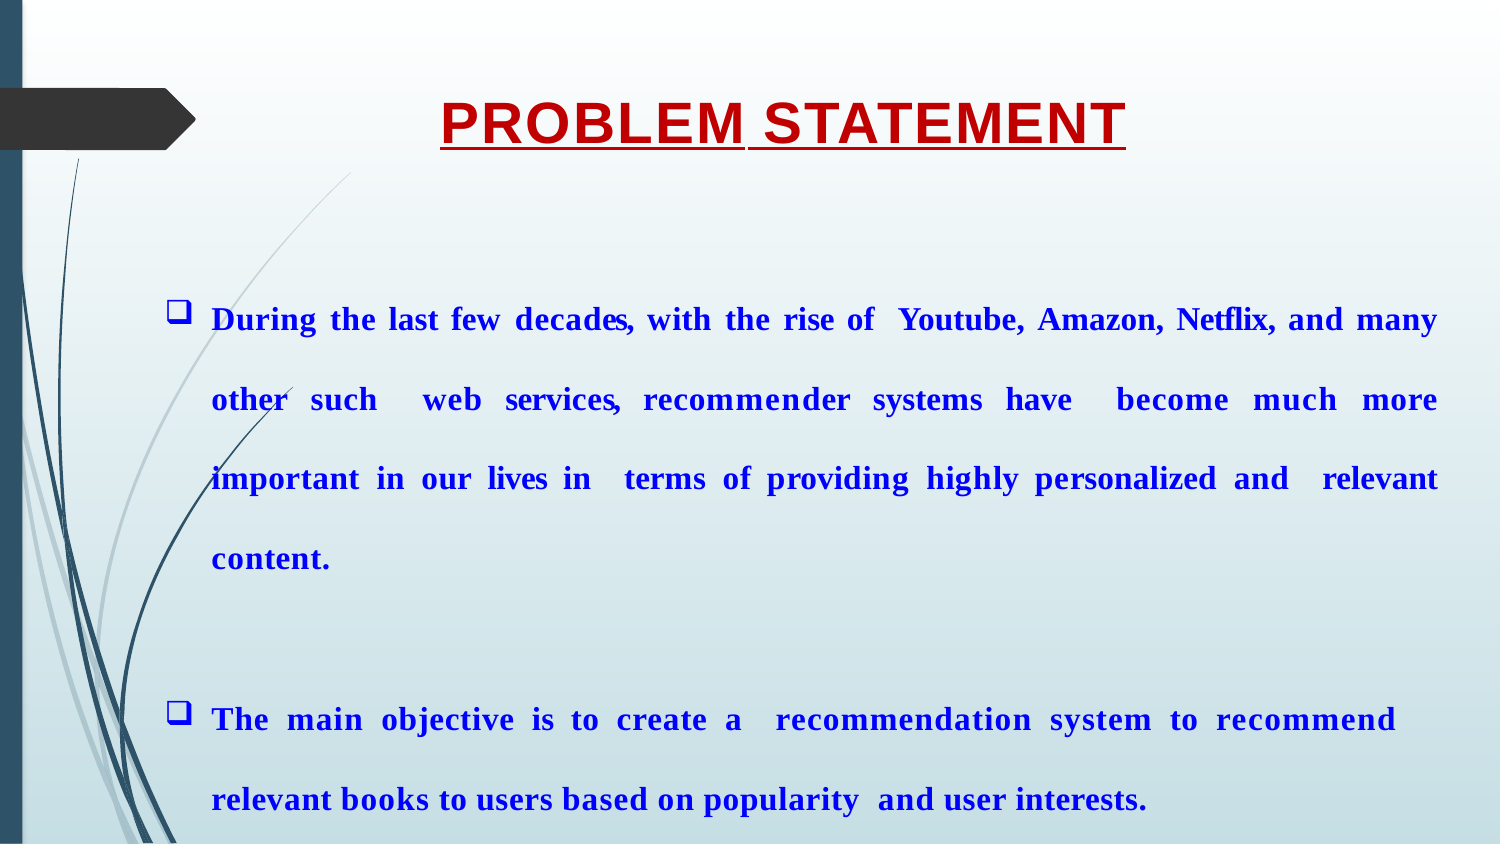

# PROBLEM STATEMENT
During the last few decades, with the rise of  Youtube, Amazon, Netflix, and many other such  web services, recommender systems have  become much more important in our lives in  terms of providing highly personalized and  relevant content.

The main objective is to create a  recommendation system to recommend  relevant books to users based on popularity  and user interests.